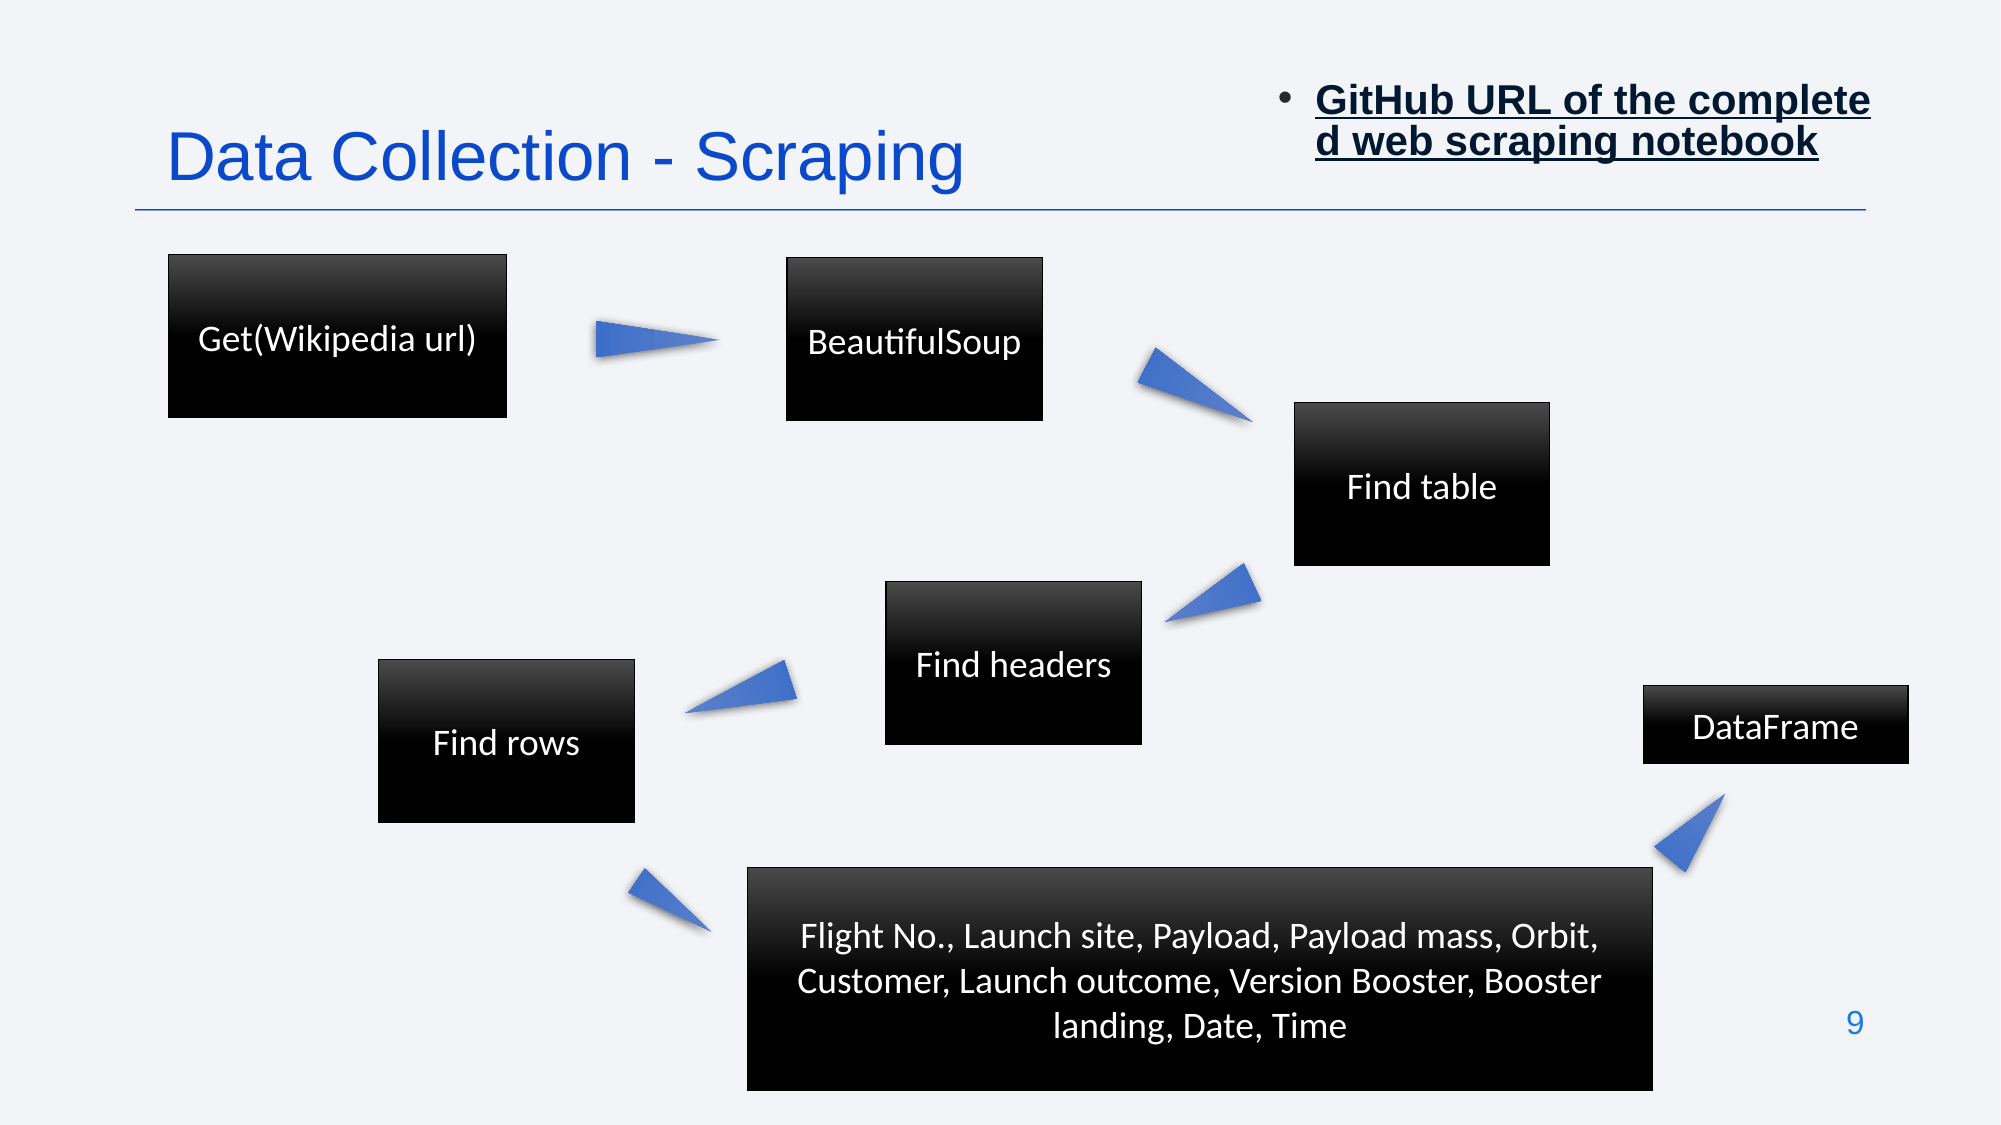

GitHub URL of the completed web scraping notebook

Data Collection - Scraping
Get(Wikipedia url)
BeautifulSoup

Find table

Find headers

Find rows
DataFrame

Flight No., Launch site, Payload, Payload mass, Orbit, Customer, Launch outcome, Version Booster, Booster landing, Date, Time
9